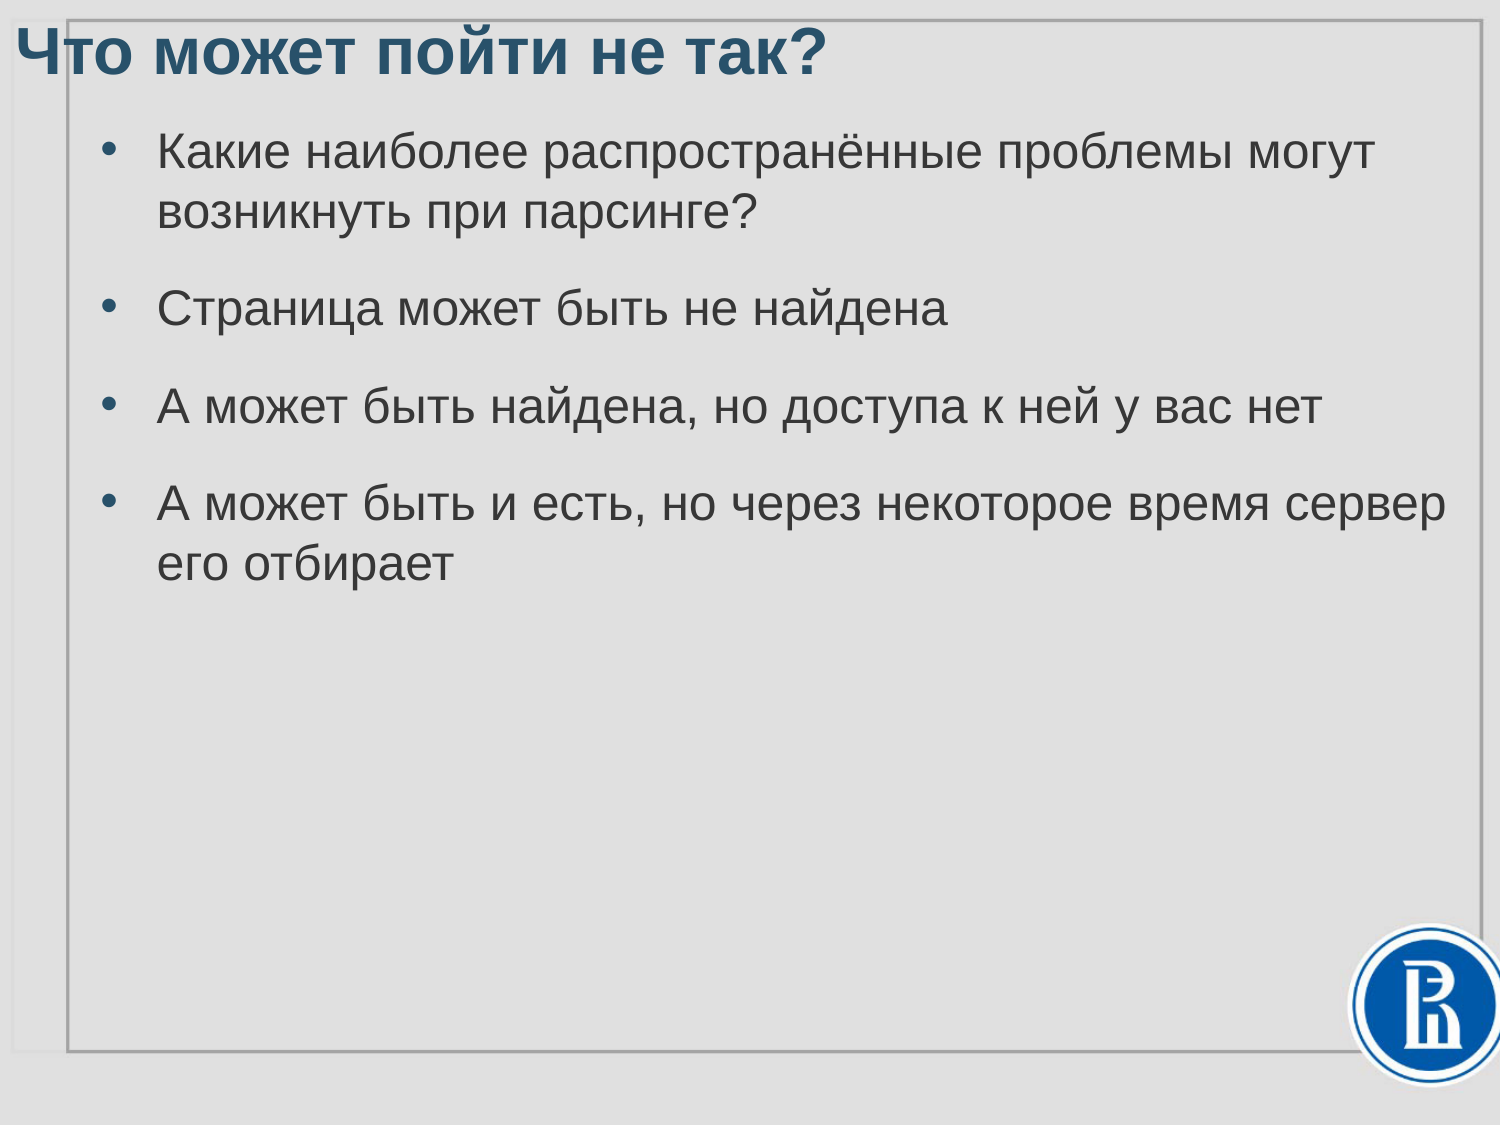

Что может пойти не так?
Какие наиболее распространённые проблемы могут возникнуть при парсинге?
Страница может быть не найдена
А может быть найдена, но доступа к ней у вас нет
А может быть и есть, но через некоторое время сервер
его отбирает